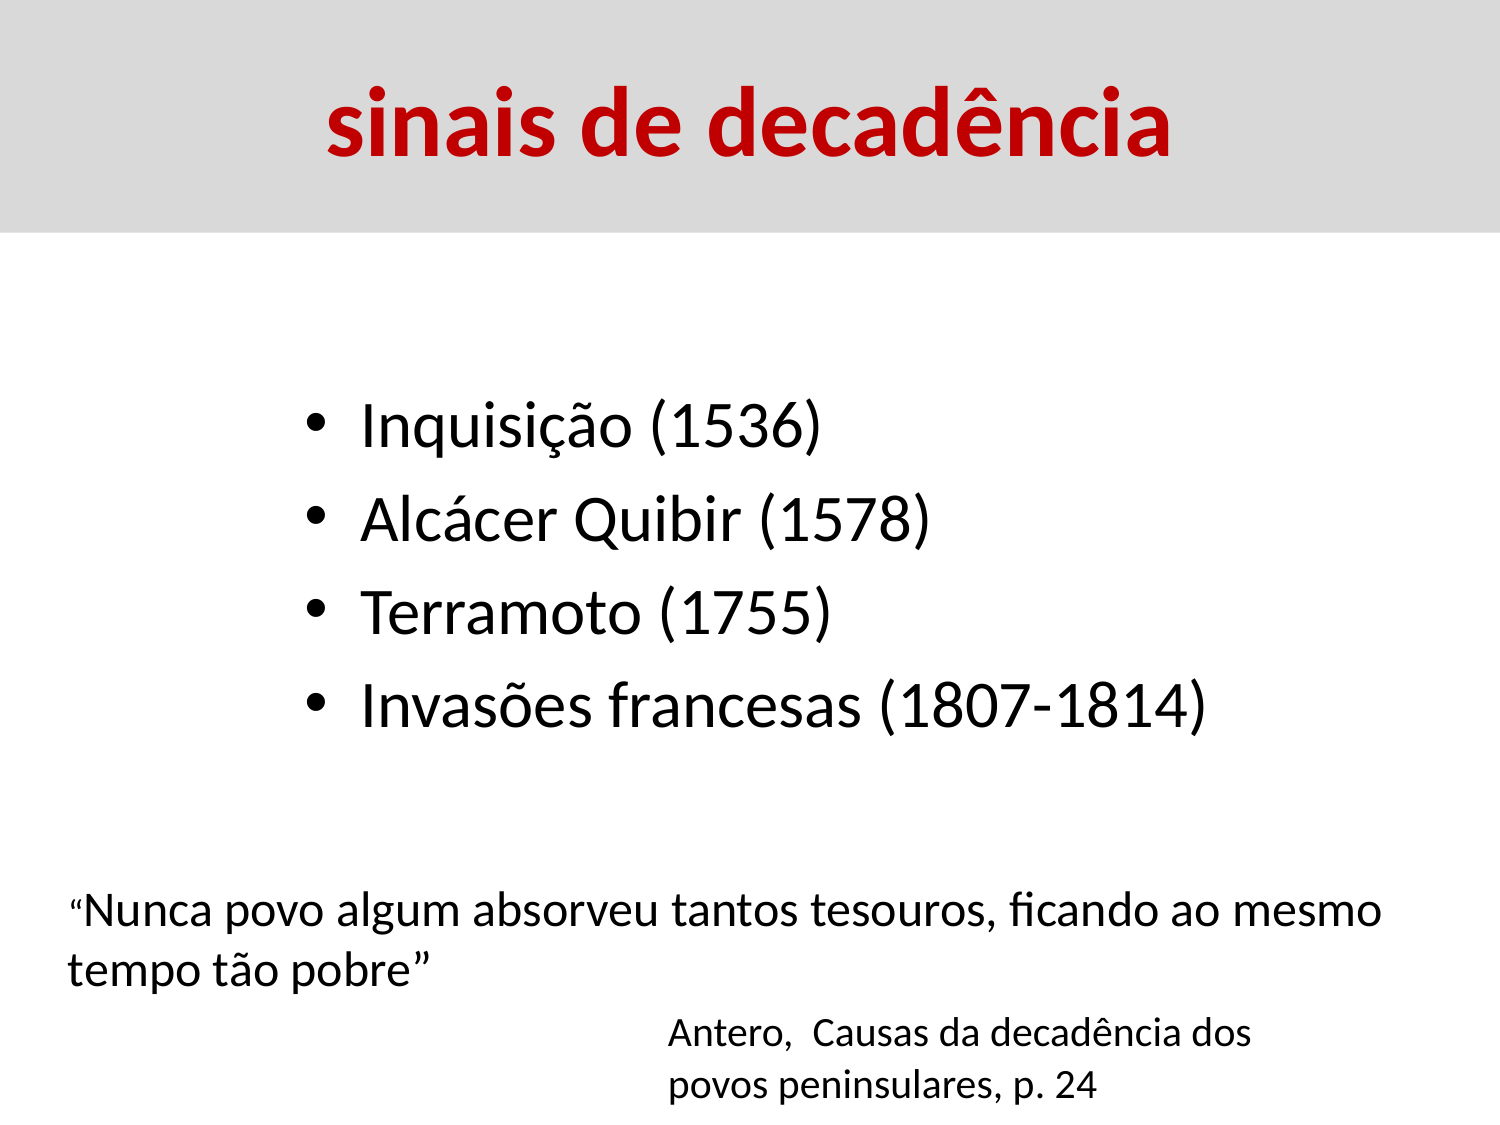

# sinais de decadência
Inquisição (1536)
Alcácer Quibir (1578)
Terramoto (1755)
Invasões francesas (1807-1814)

“Nunca povo algum absorveu tantos tesouros, ficando ao mesmo tempo tão pobre”
				Antero,  Causas da decadência dos 					povos peninsulares, p. 24